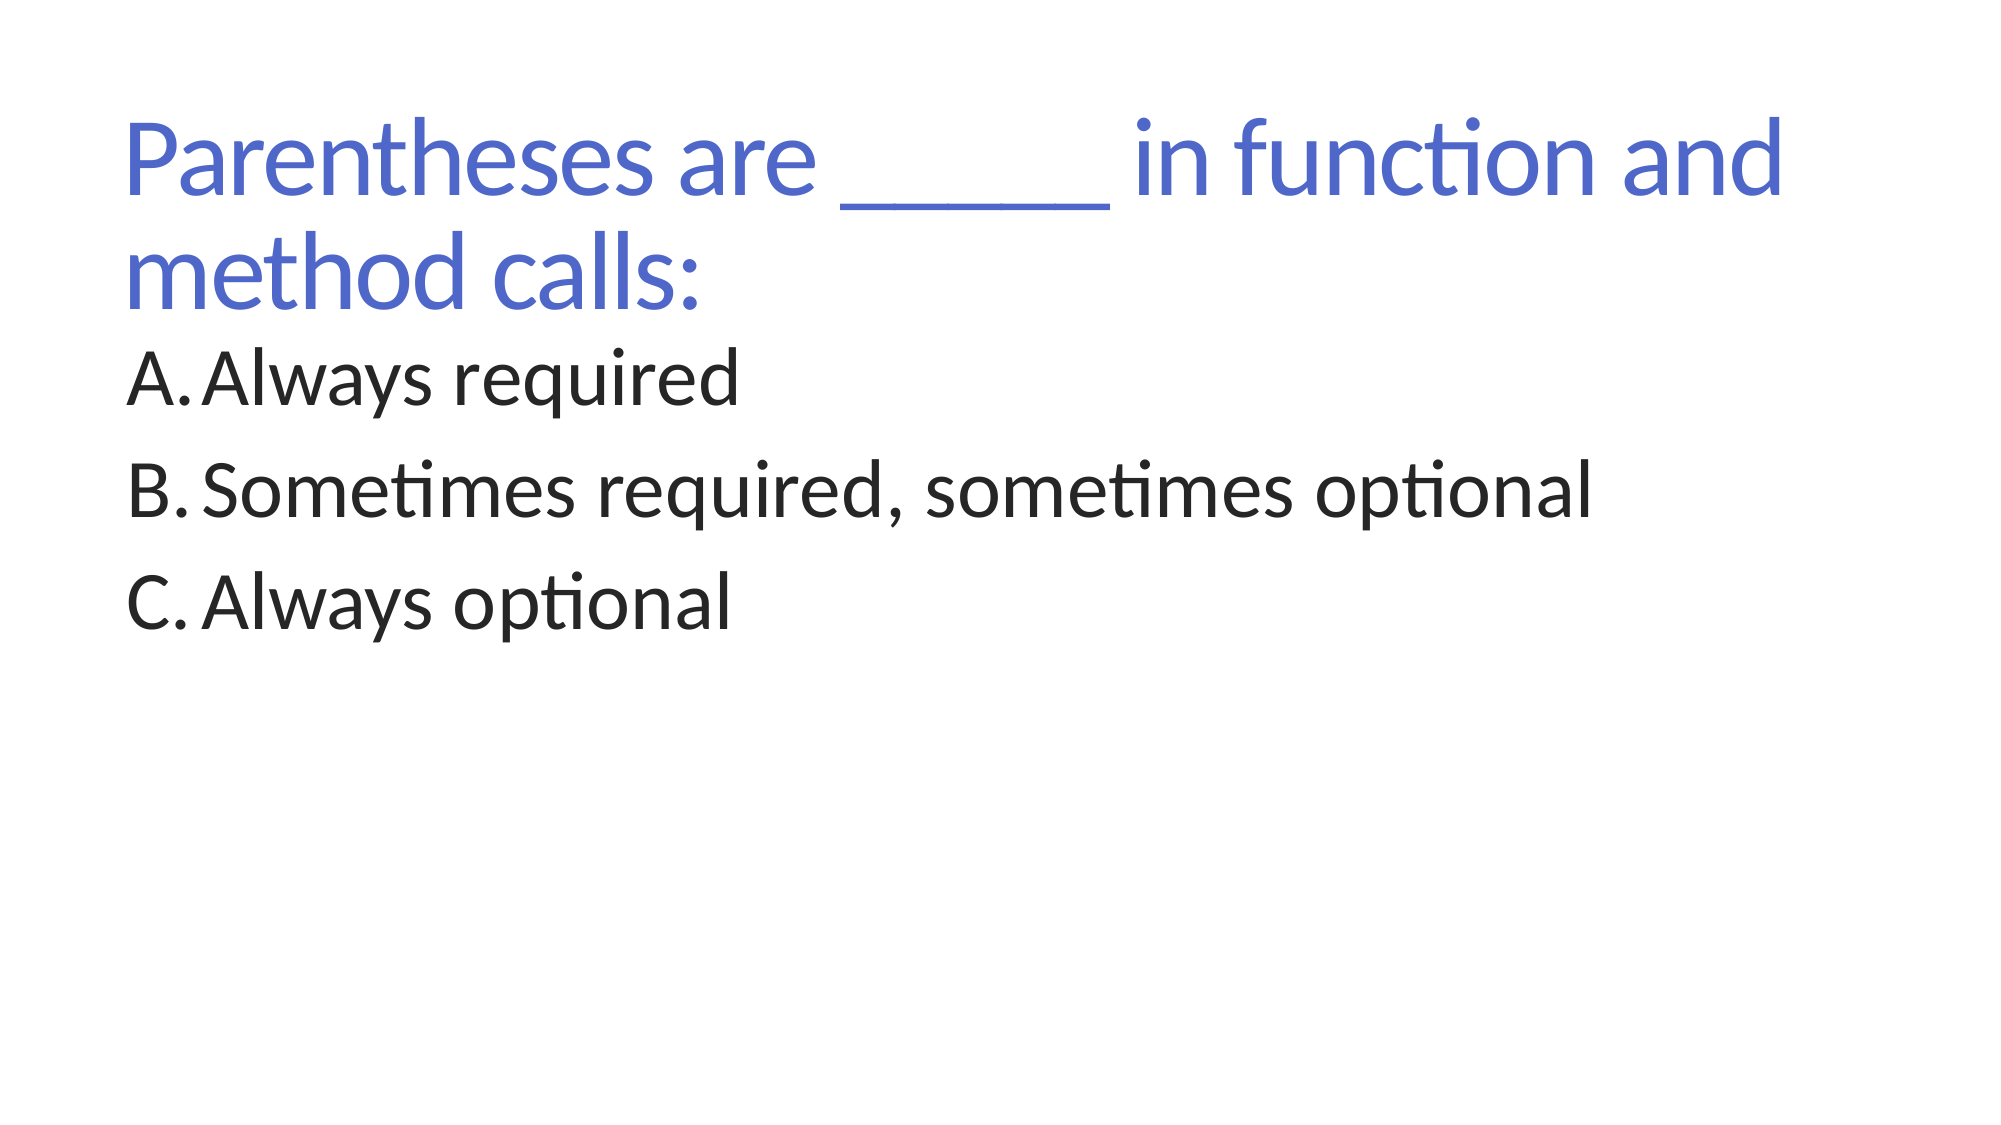

# Parentheses are _____ in function and method calls:
Always required
Sometimes required, sometimes optional
Always optional